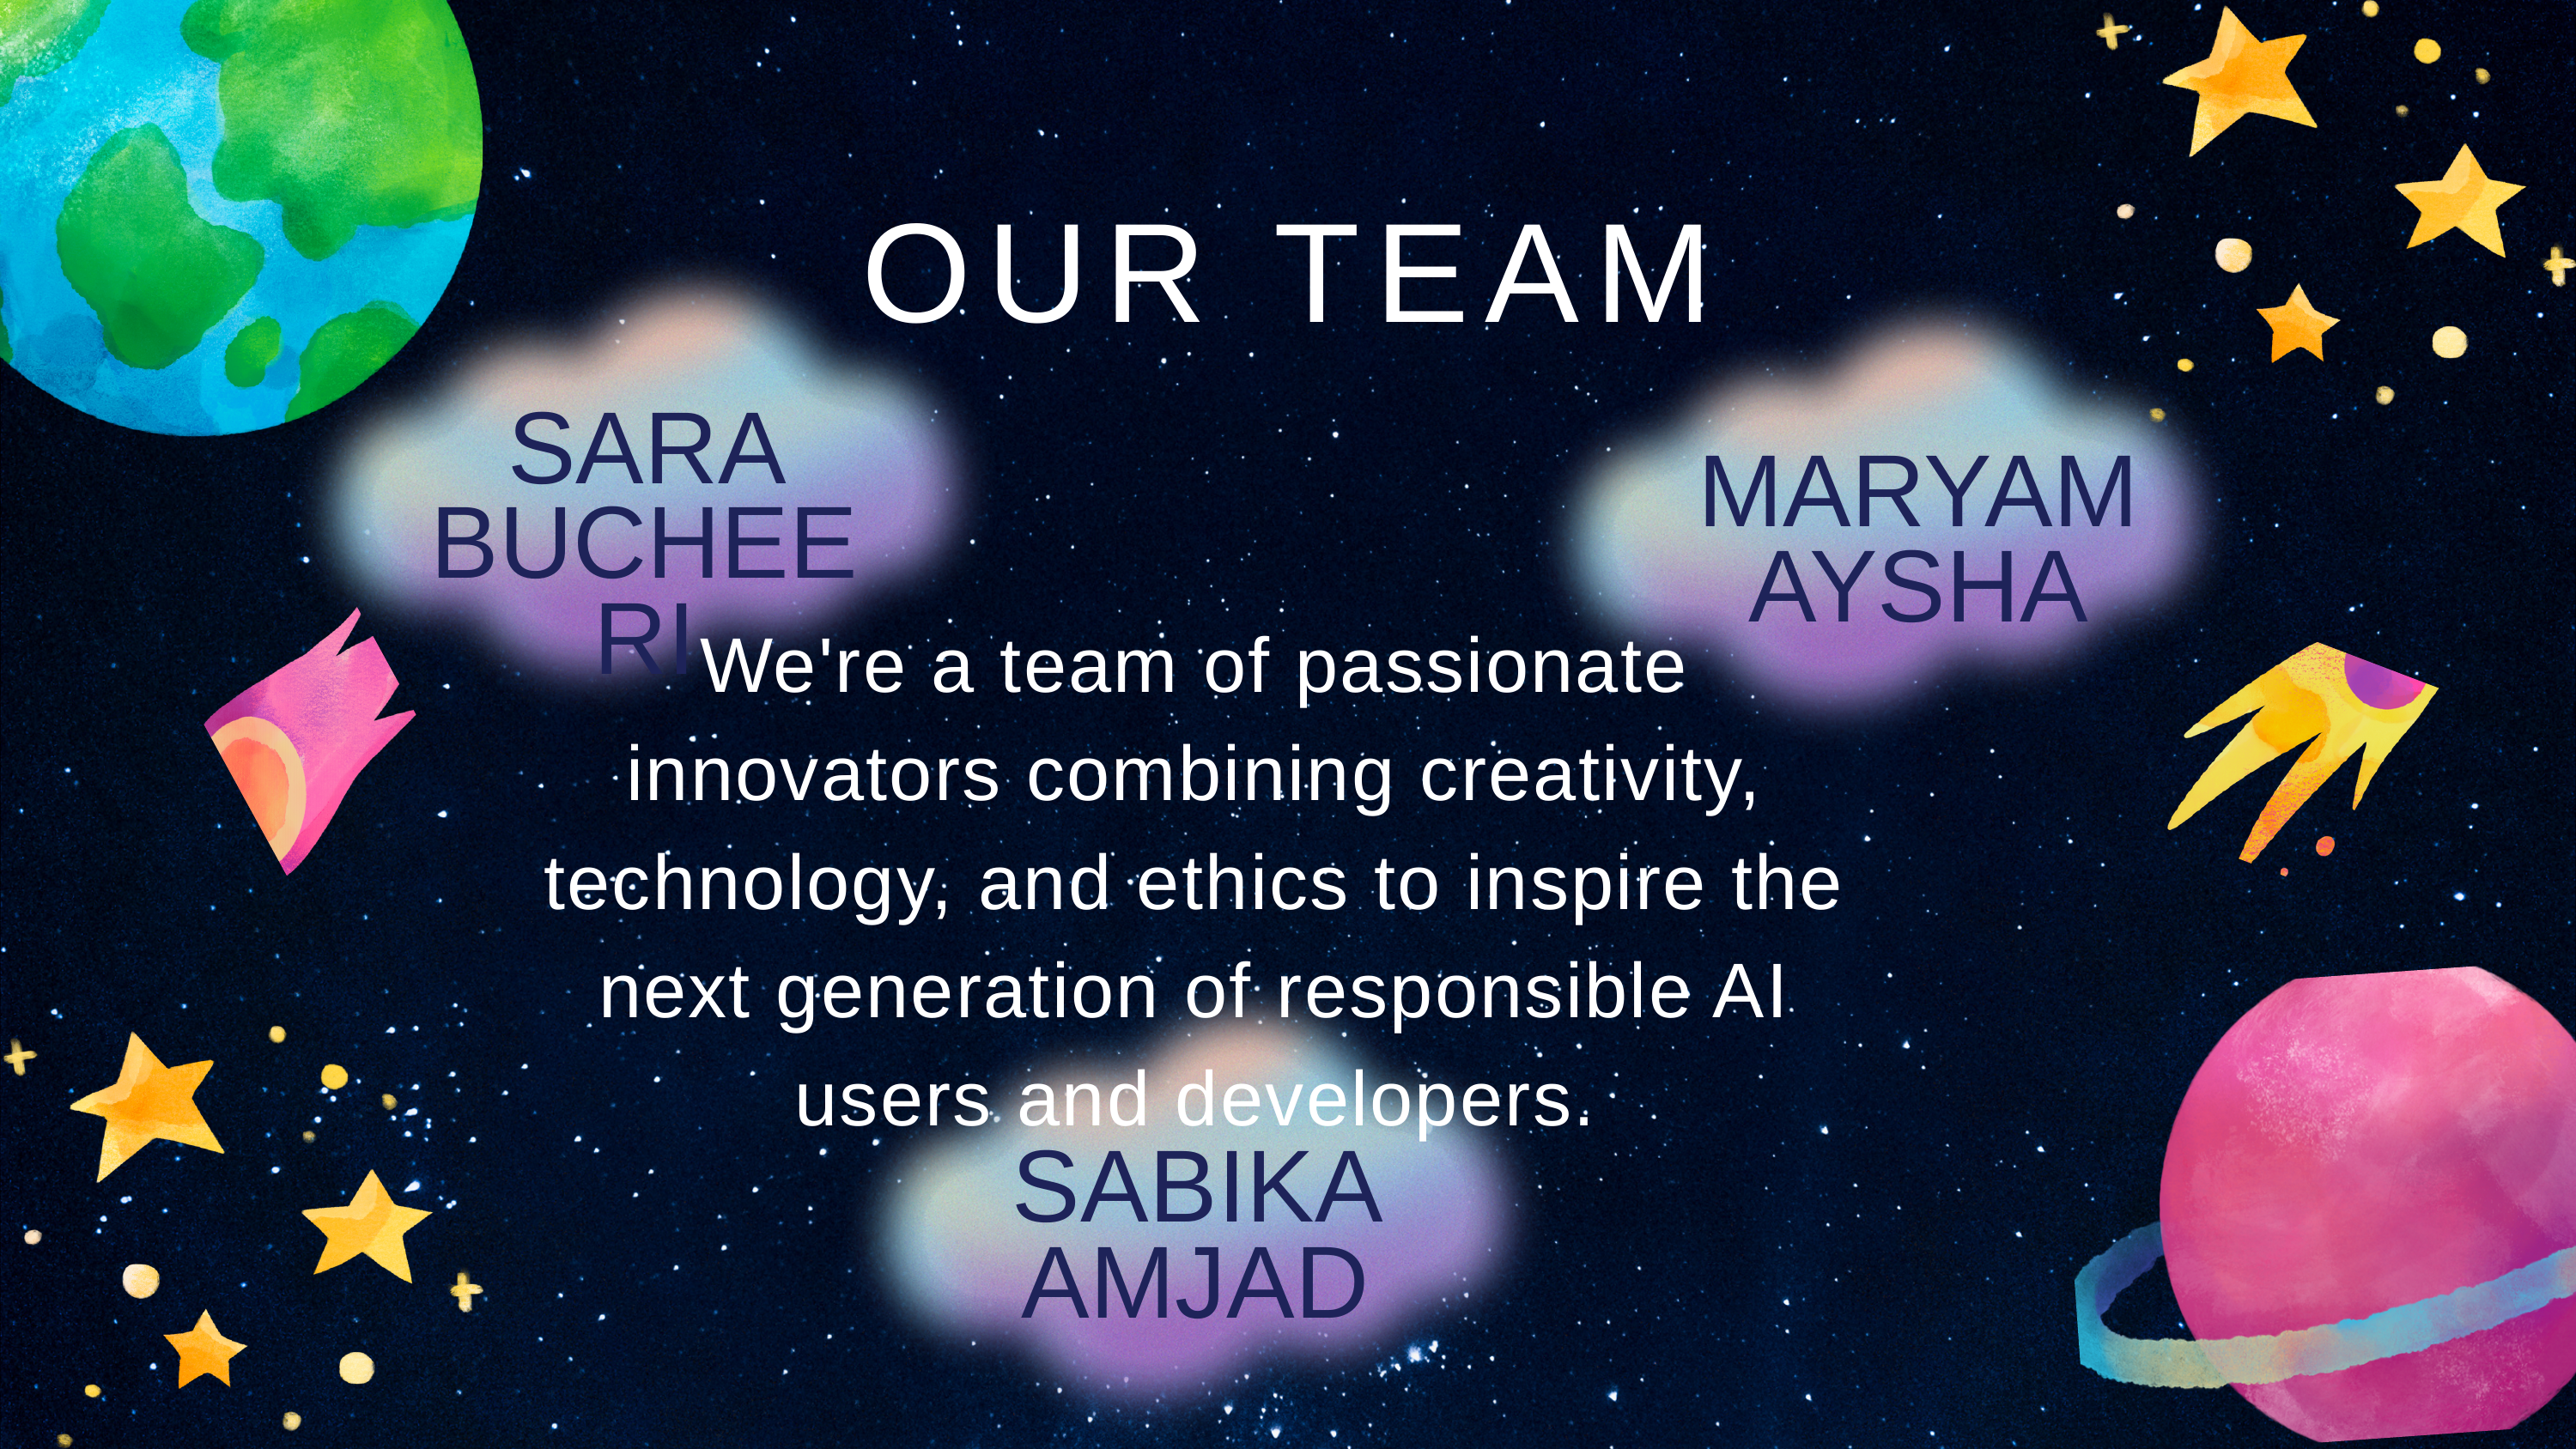

OUR TEAM

SARA BUCHEERI
MARYAM AYSHA
We're a team of passionate innovators combining creativity, technology, and ethics to inspire the next generation of responsible AI users and developers.

SABIKA AMJAD